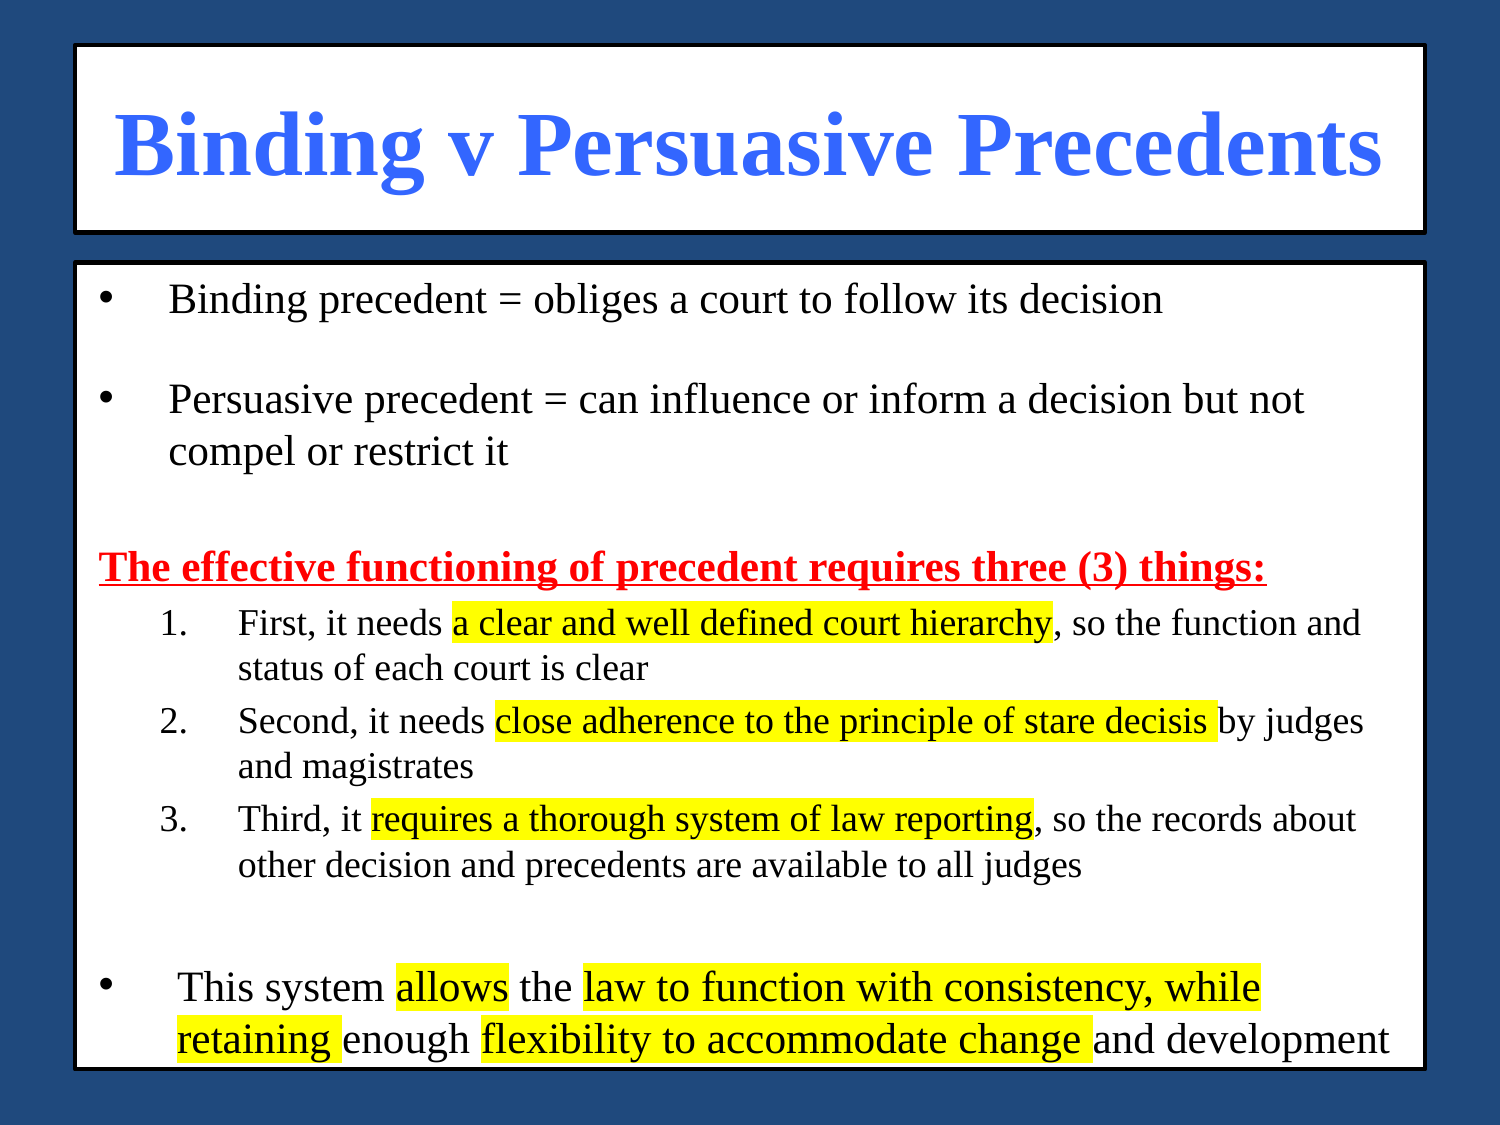

# Binding v Persuasive Precedents
Binding precedent = obliges a court to follow its decision

Persuasive precedent = can influence or inform a decision but not compel or restrict it

The effective functioning of precedent requires three (3) things:
First, it needs a clear and well defined court hierarchy, so the function and status of each court is clear
Second, it needs close adherence to the principle of stare decisis by judges and magistrates
Third, it requires a thorough system of law reporting, so the records about other decision and precedents are available to all judges

This system allows the law to function with consistency, while retaining enough flexibility to accommodate change and development